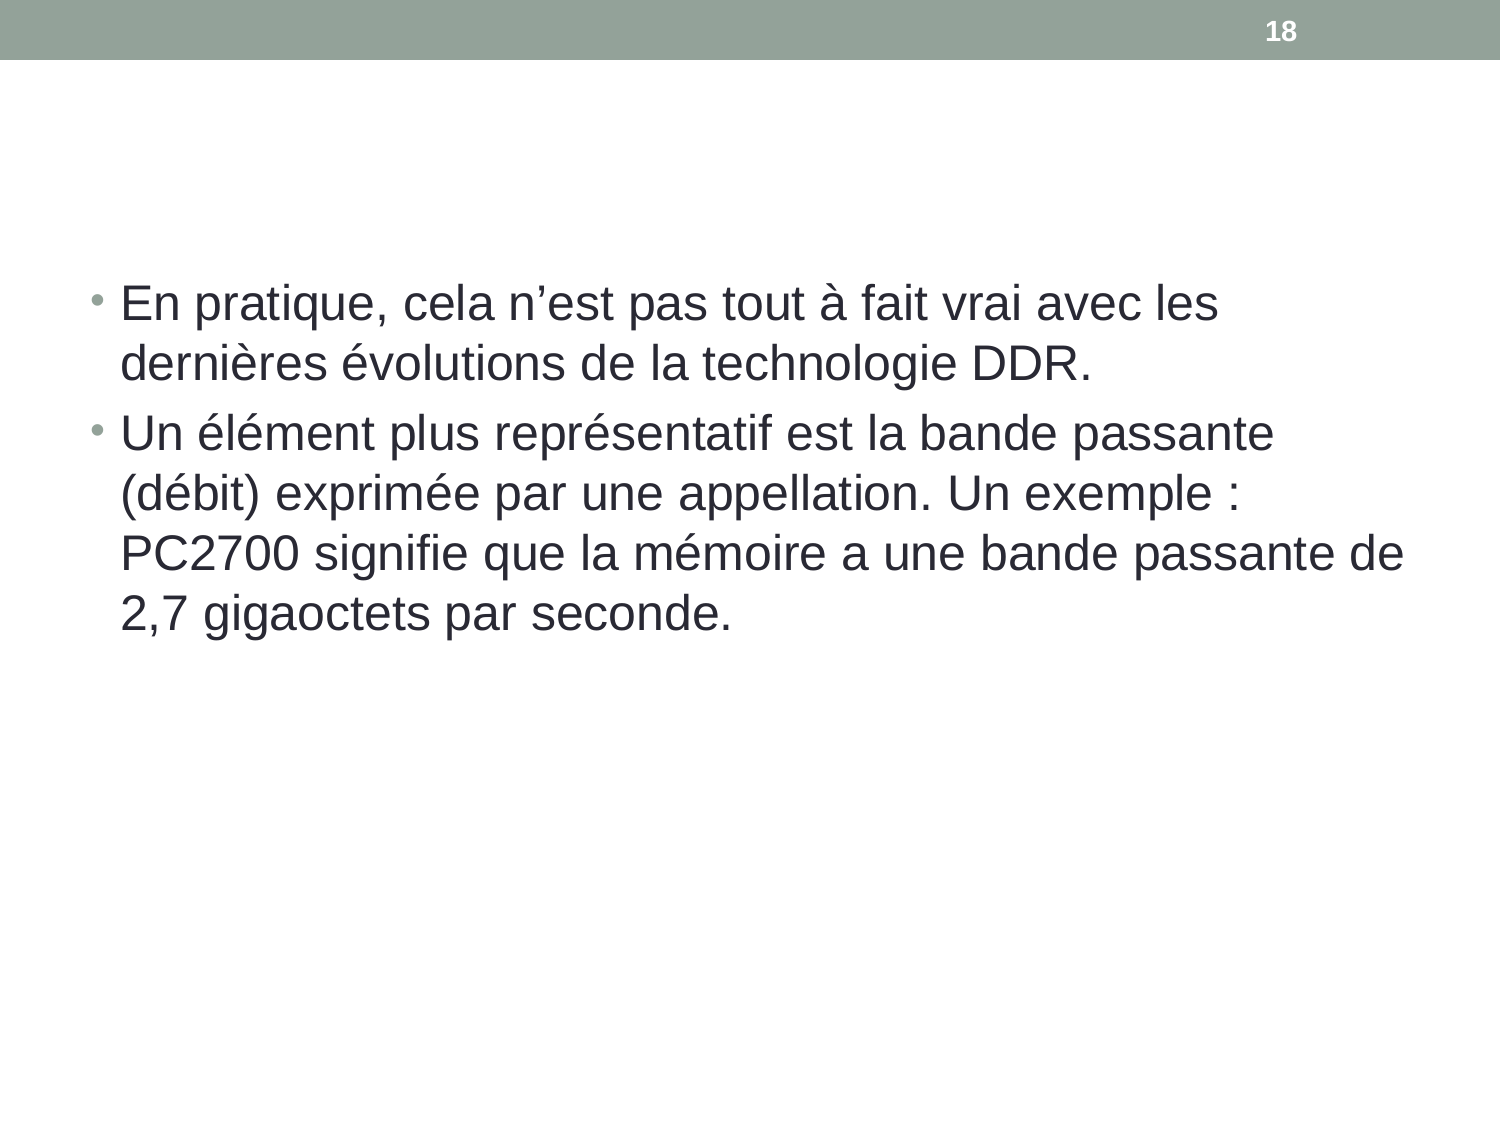

18
#
En pratique, cela n’est pas tout à fait vrai avec les dernières évolutions de la technologie DDR.
Un élément plus représentatif est la bande passante (débit) exprimée par une appellation. Un exemple : PC2700 signifie que la mémoire a une bande passante de 2,7 gigaoctets par seconde.